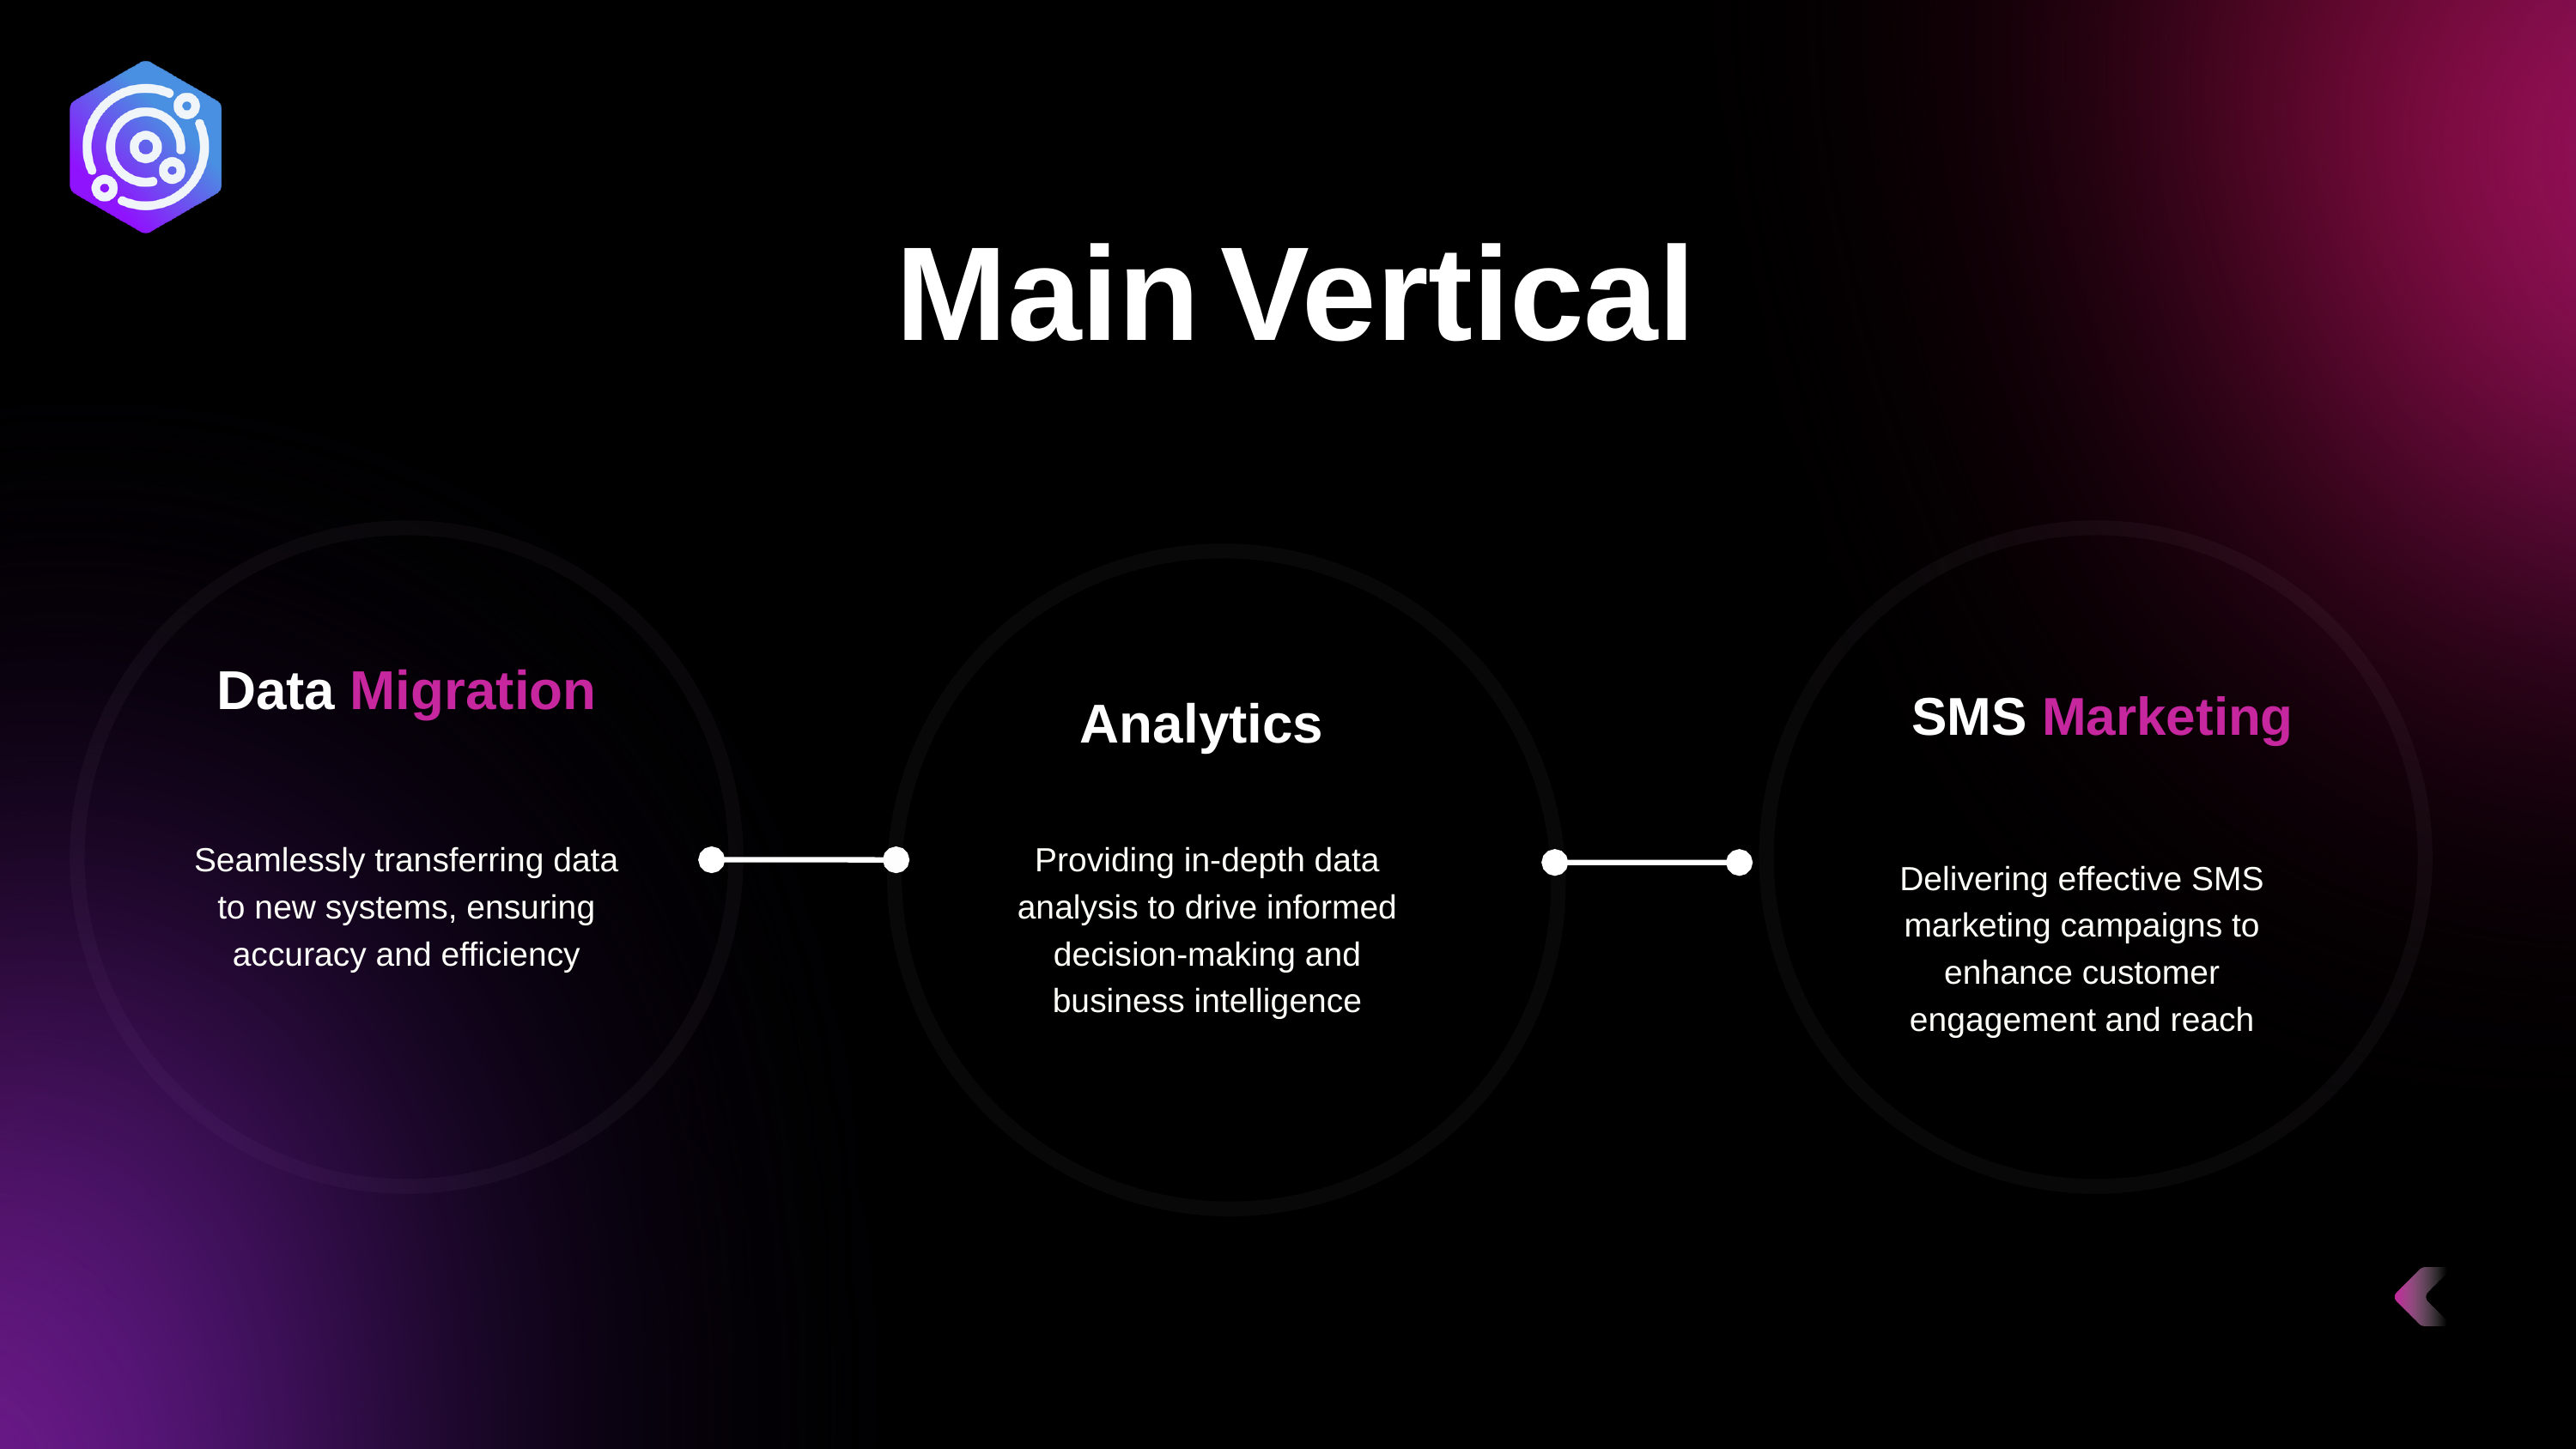

Main
 Vertical

Data Migration
SMS Marketing
Analytics
Seamlessly transferring data to new systems, ensuring accuracy and efficiency
Providing in-depth data analysis to drive informed decision-making and business intelligence
Delivering effective SMS marketing campaigns to enhance customer engagement and reach